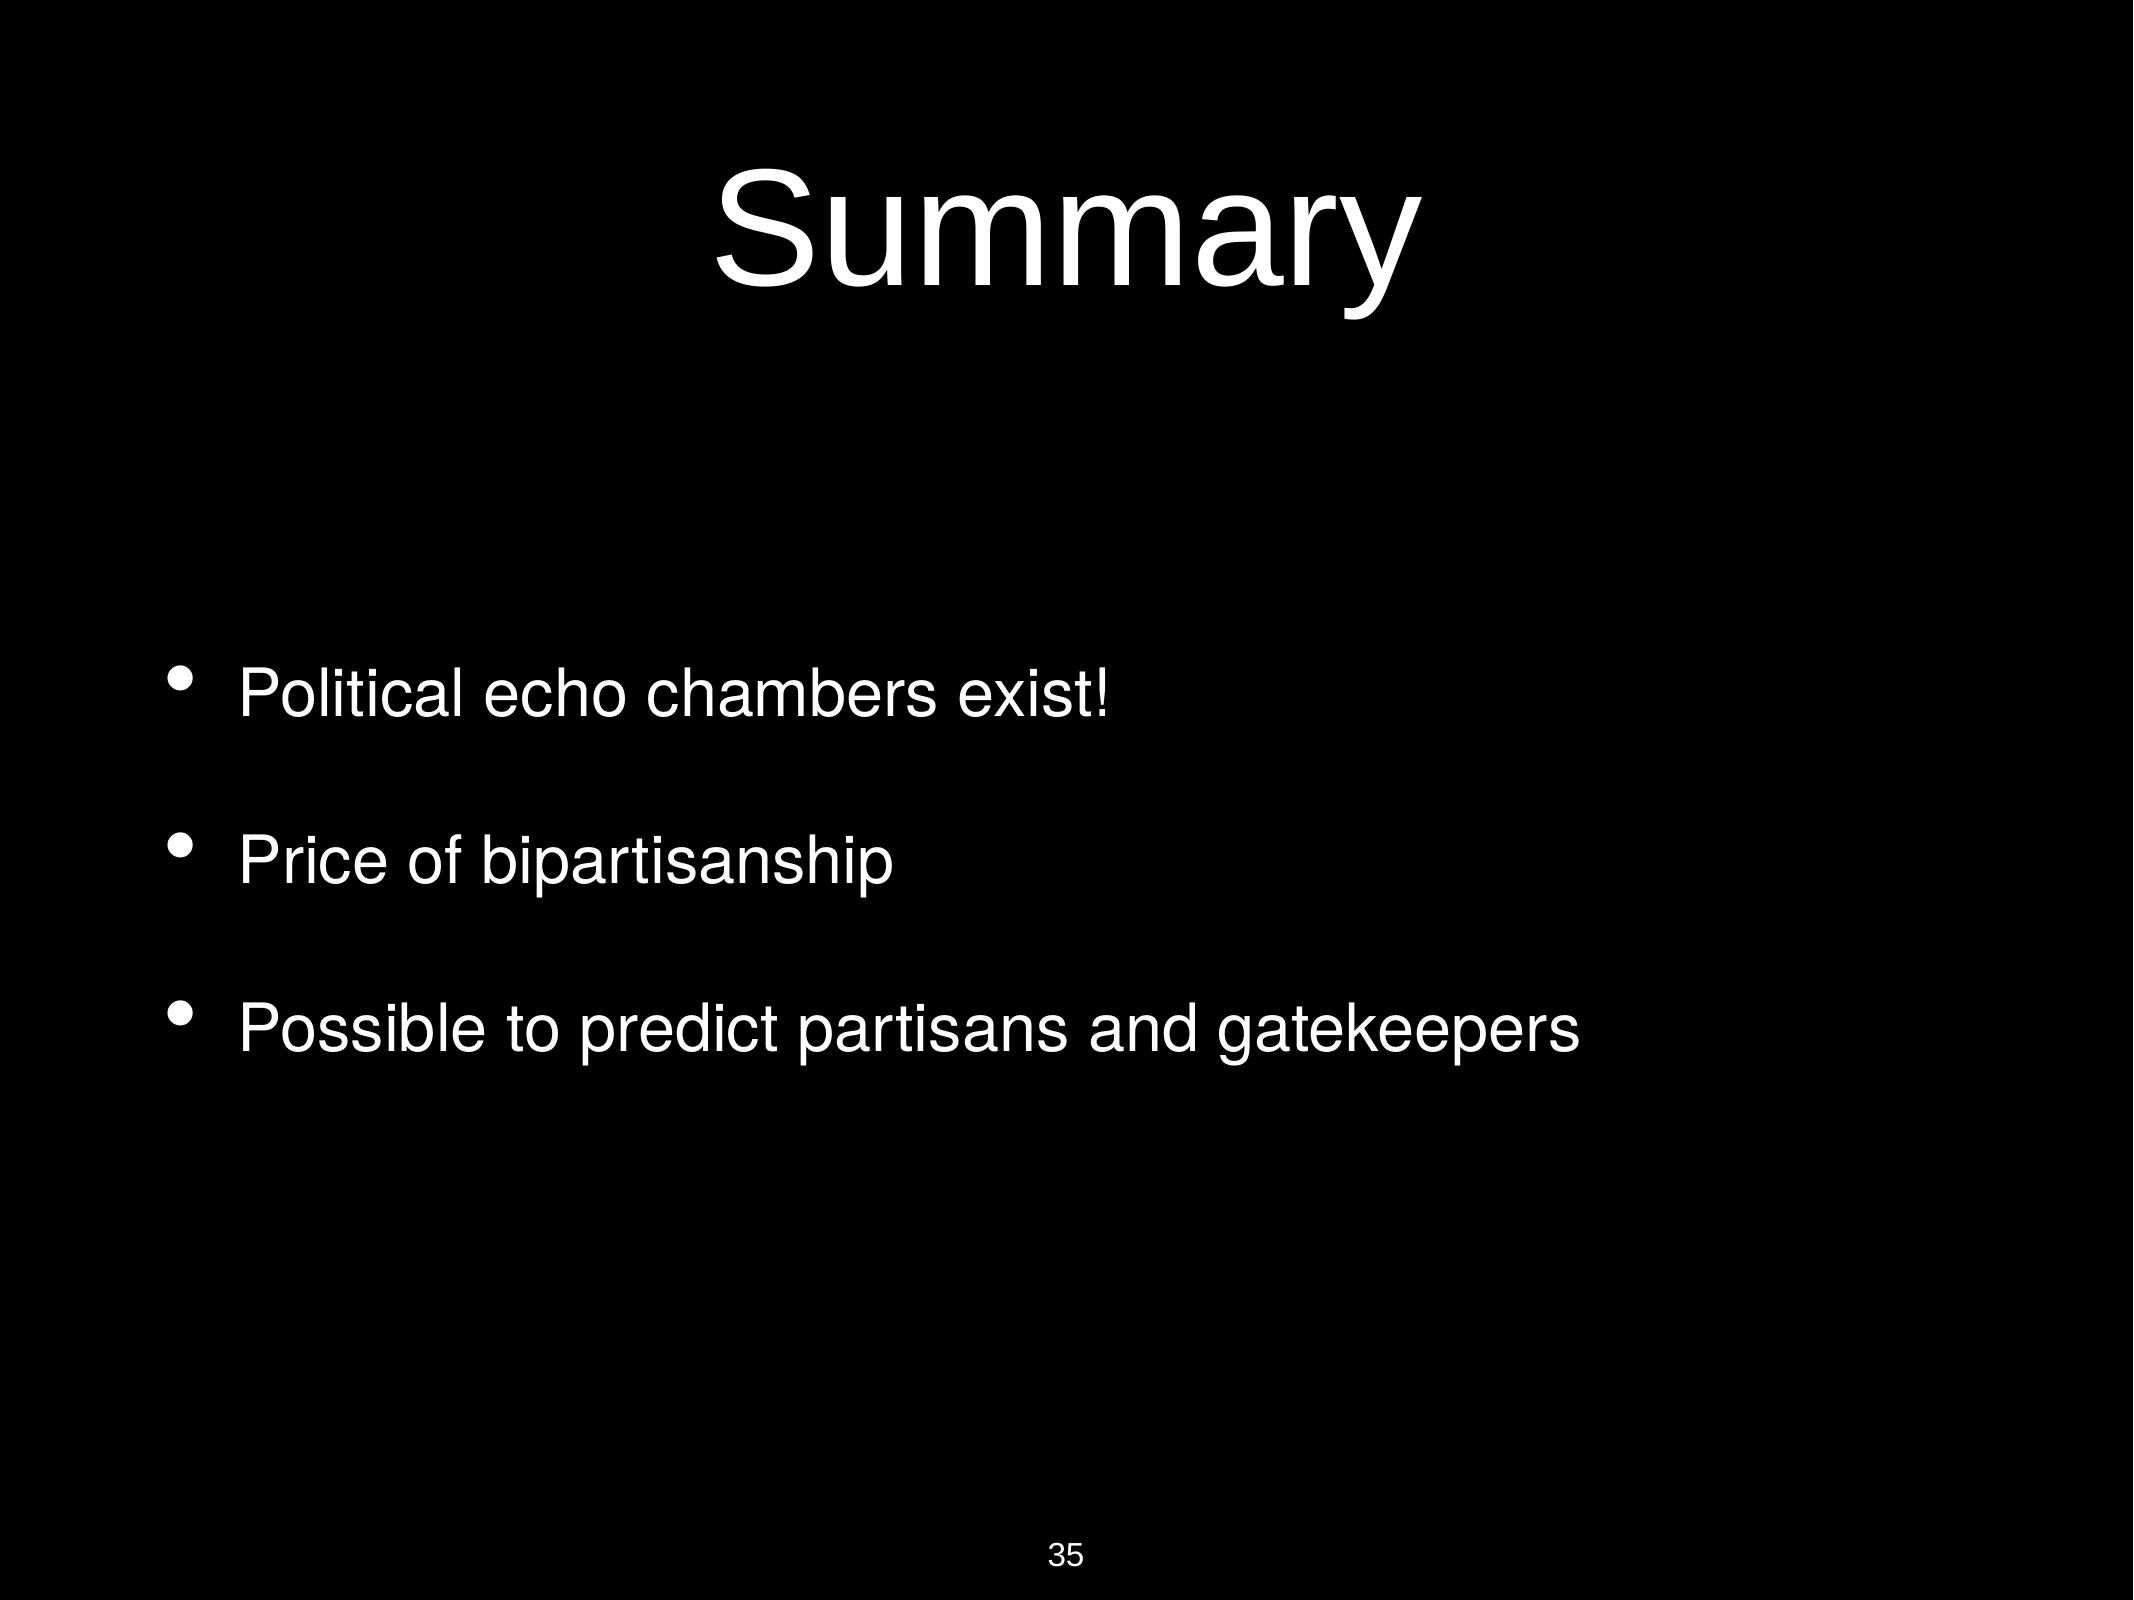

# Summary
Political echo chambers exist!
Price of bipartisanship
Possible to predict partisans and gatekeepers

35